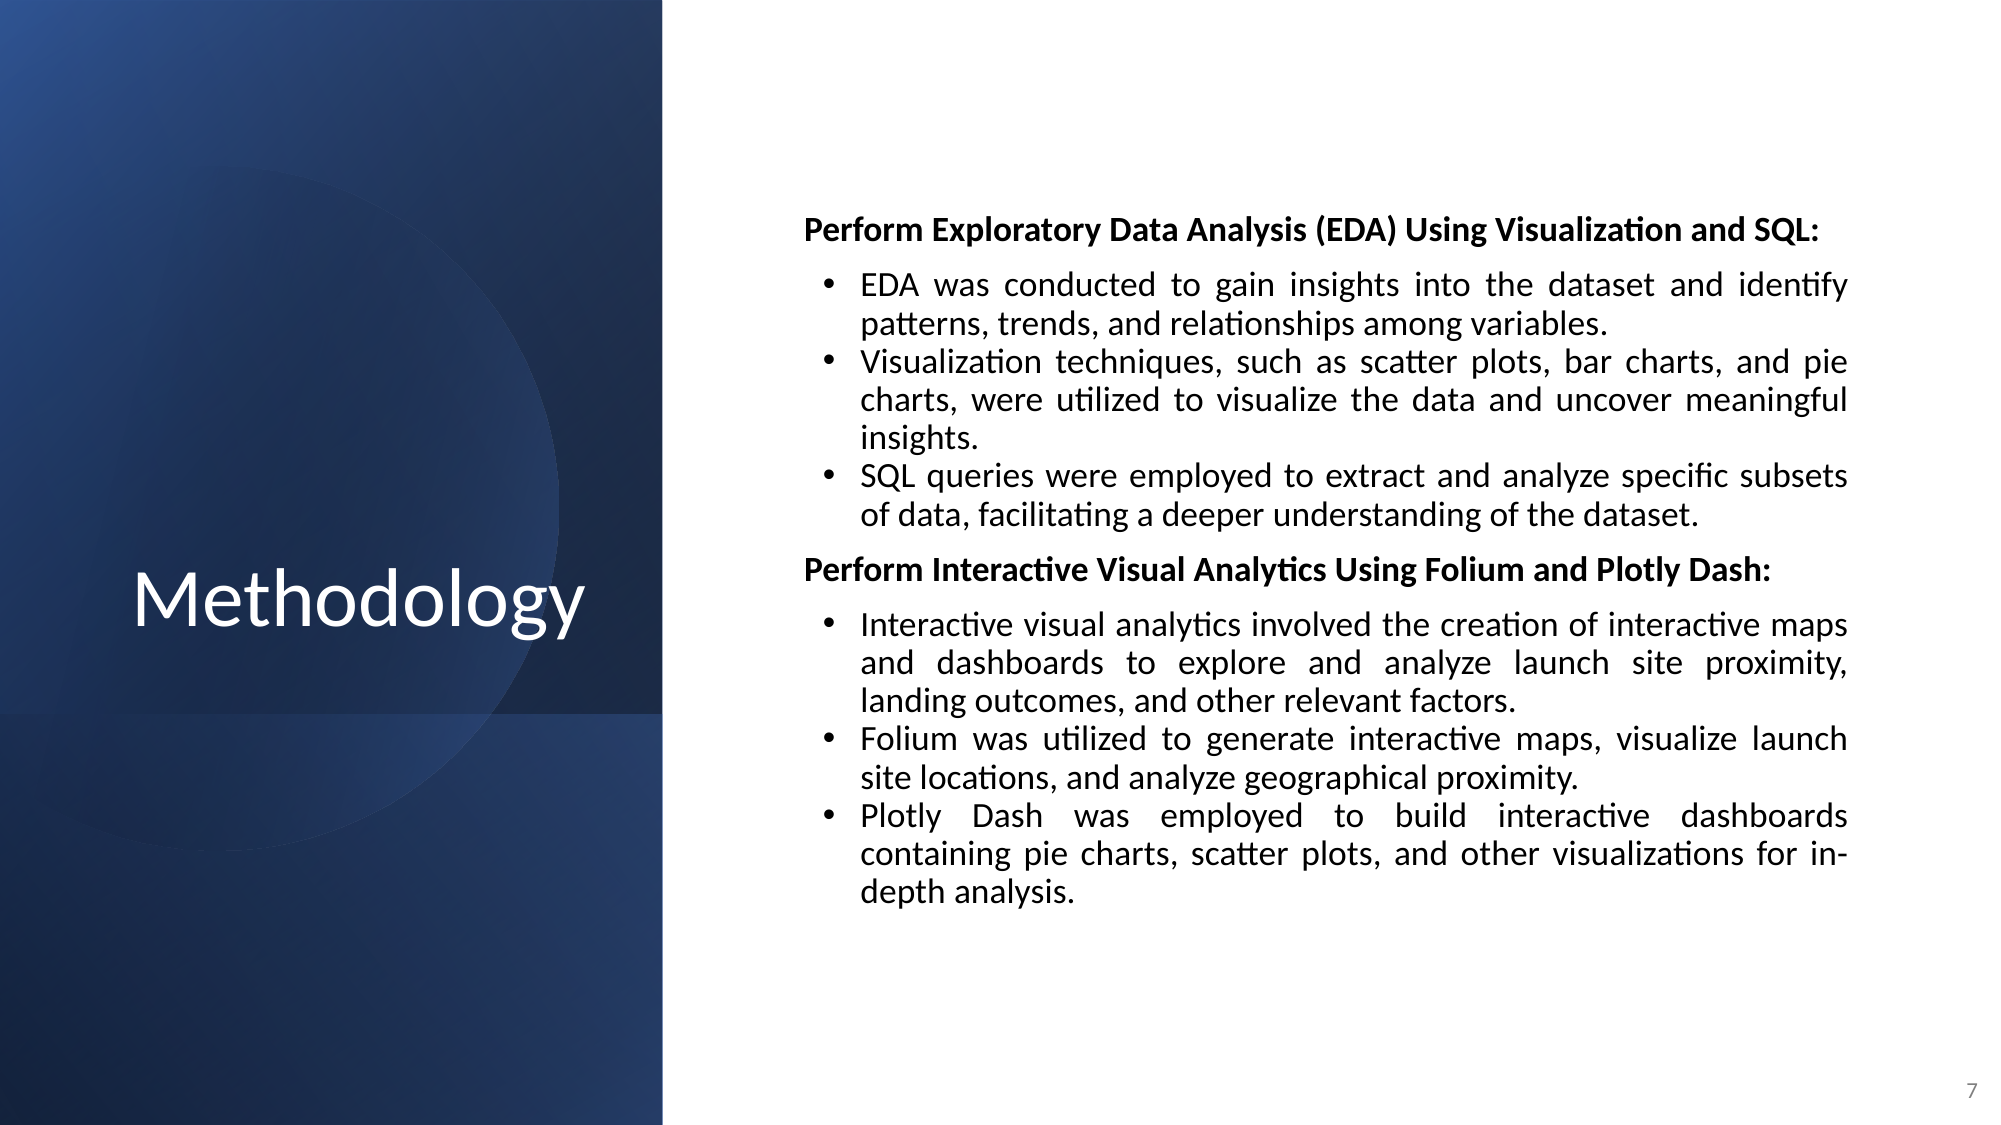

Methodology
Perform Exploratory Data Analysis (EDA) Using Visualization and SQL:
EDA was conducted to gain insights into the dataset and identify patterns, trends, and relationships among variables.
Visualization techniques, such as scatter plots, bar charts, and pie charts, were utilized to visualize the data and uncover meaningful insights.
SQL queries were employed to extract and analyze specific subsets of data, facilitating a deeper understanding of the dataset.
Perform Interactive Visual Analytics Using Folium and Plotly Dash:
Interactive visual analytics involved the creation of interactive maps and dashboards to explore and analyze launch site proximity, landing outcomes, and other relevant factors.
Folium was utilized to generate interactive maps, visualize launch site locations, and analyze geographical proximity.
Plotly Dash was employed to build interactive dashboards containing pie charts, scatter plots, and other visualizations for in-depth analysis.

7